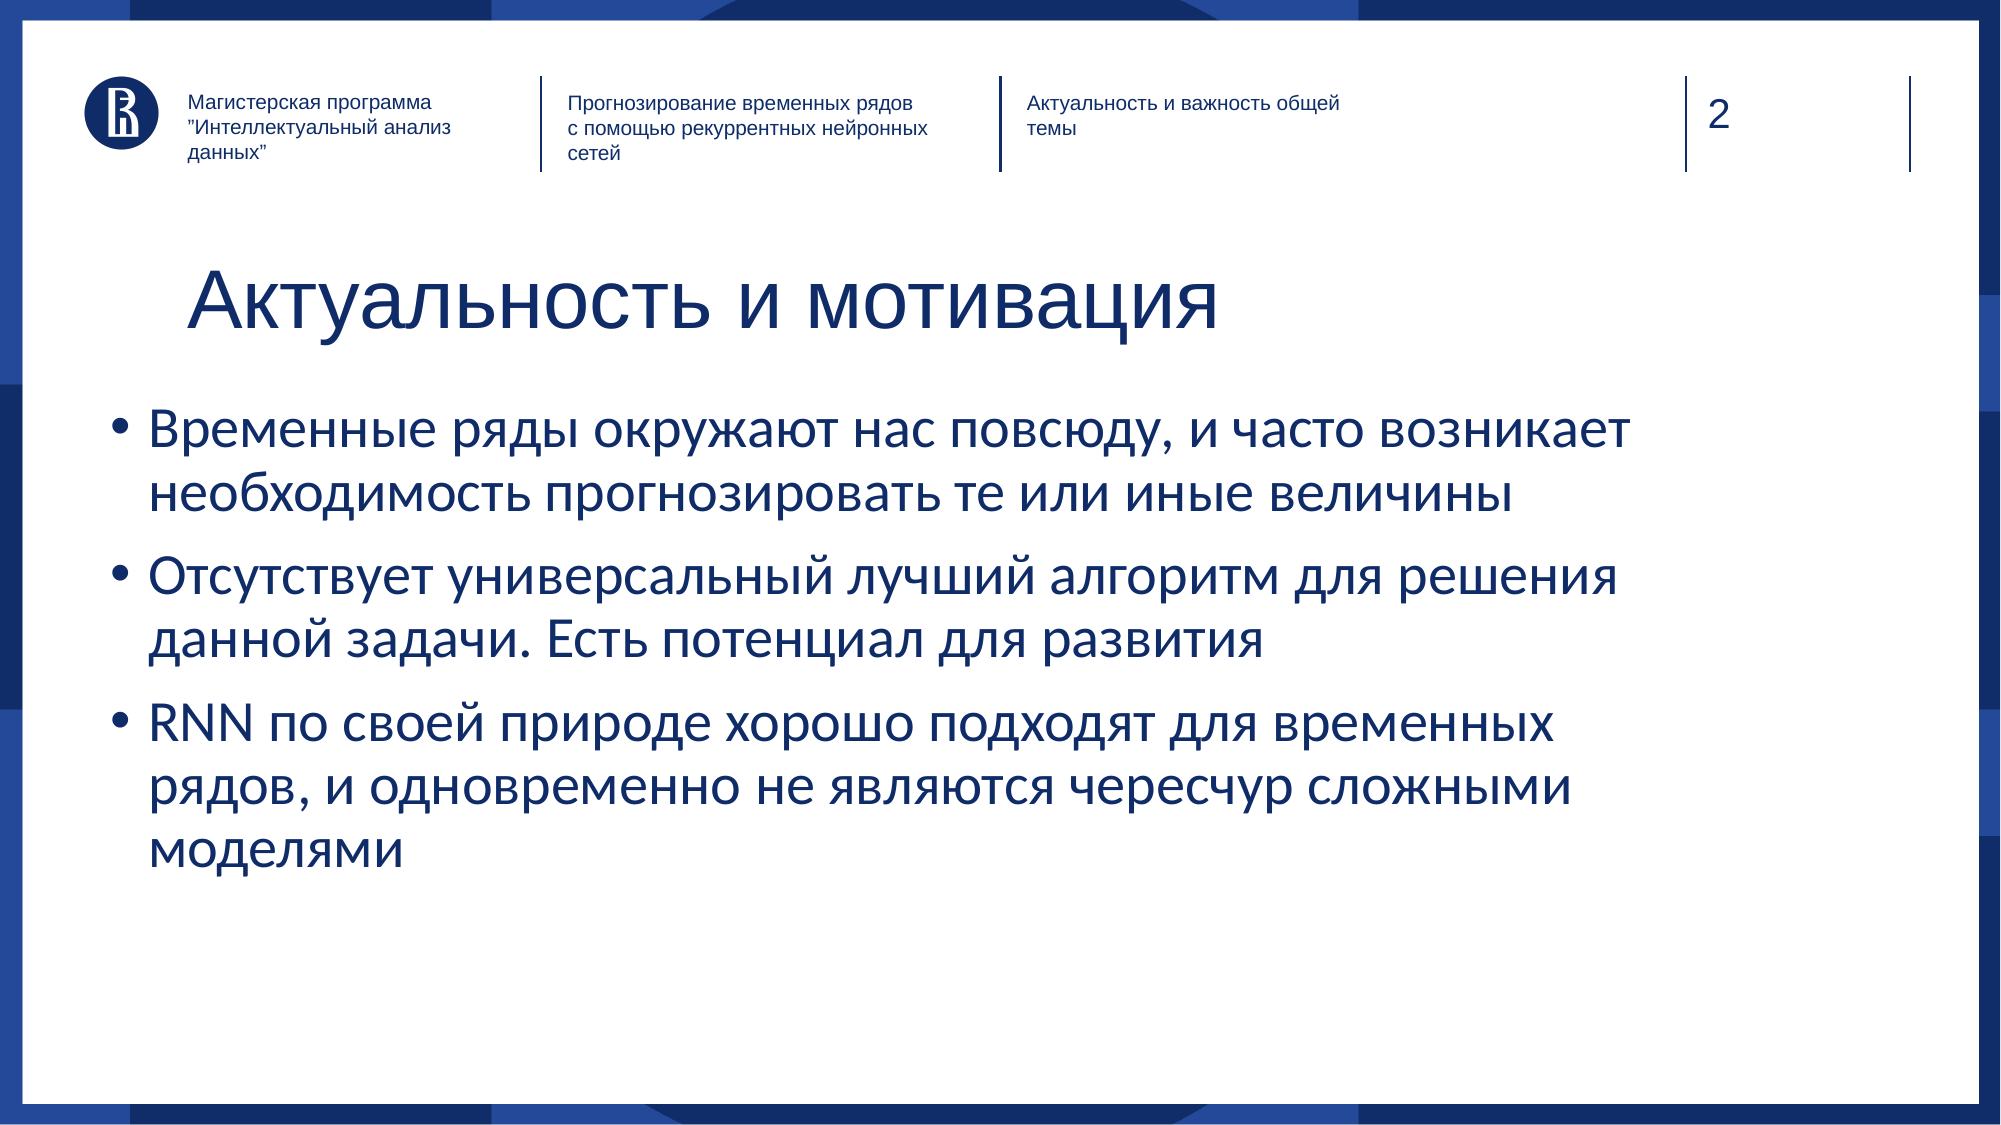

Магистерская программа ”Интеллектуальный анализ данных”

Прогнозирование временных рядов
с помощью рекуррентных нейронных сетей
Актуальность и важность общей темы
Актуальность и мотивация
Временные ряды окружают нас повсюду, и часто возникает необходимость прогнозировать те или иные величины
Отсутствует универсальный лучший алгоритм для решения данной задачи. Есть потенциал для развития
RNN по своей природе хорошо подходят для временных рядов, и одновременно не являются чересчур сложными моделями